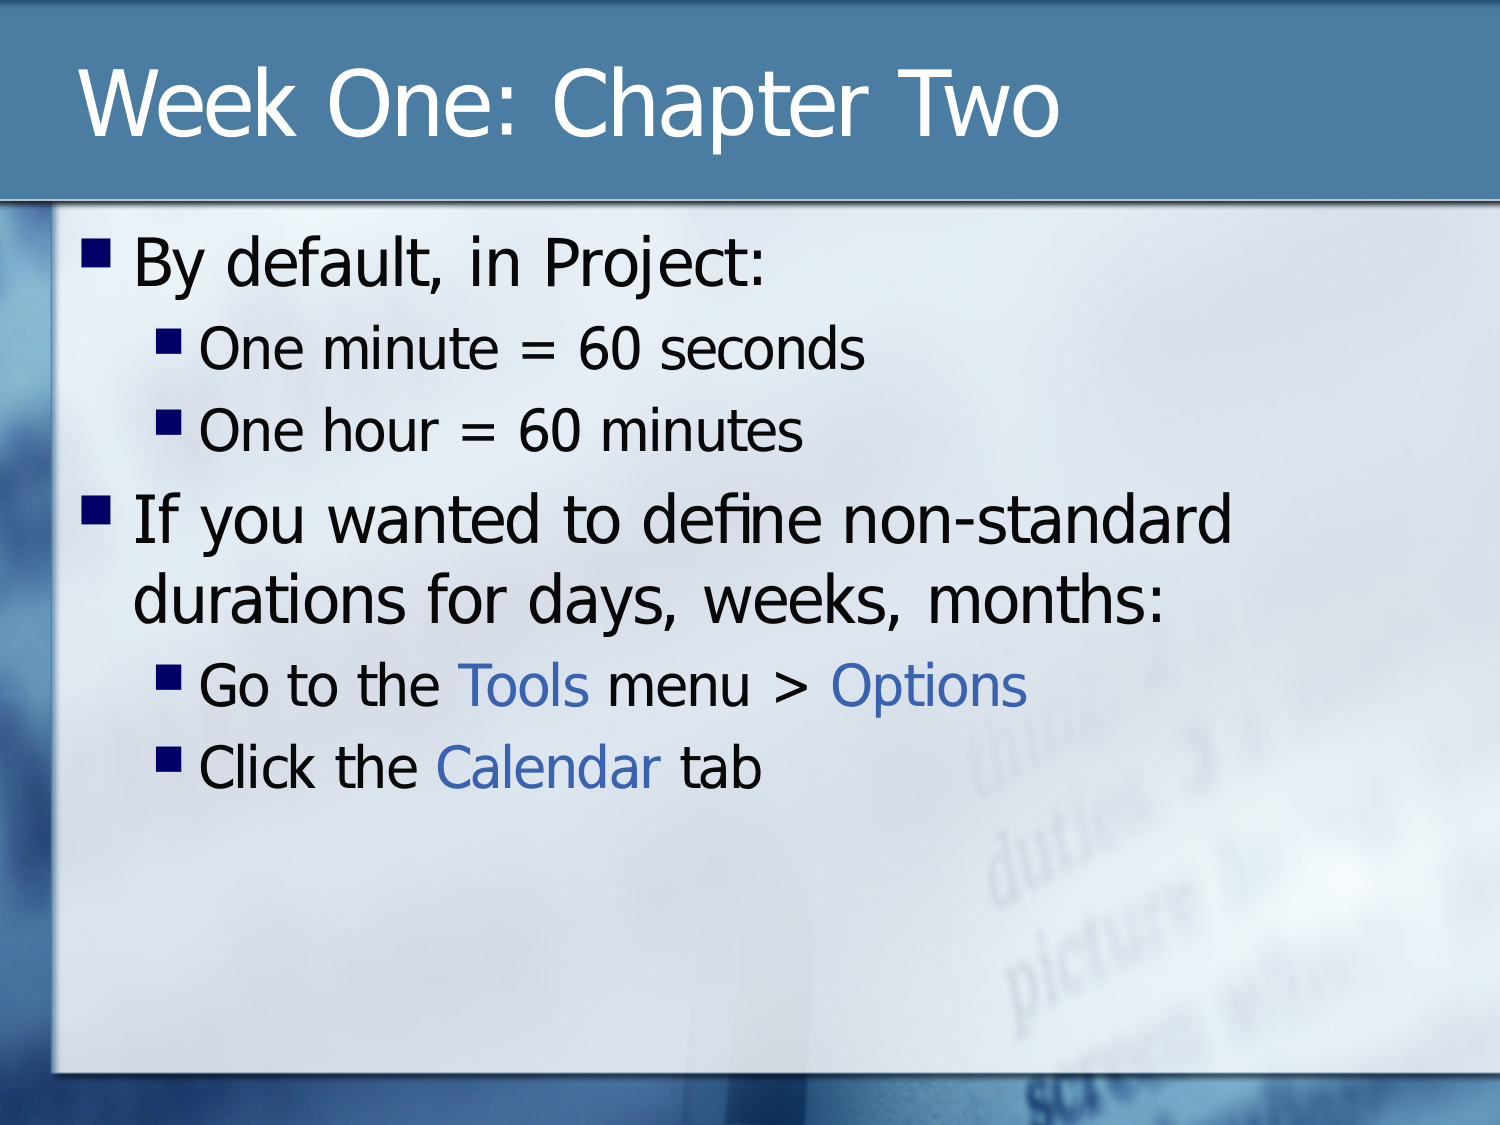

# Week One: Chapter Two
By default, in Project:
One minute = 60 seconds
One hour = 60 minutes
If you wanted to define non-standard durations for days, weeks, months:
Go to the Tools menu > Options
Click the Calendar tab